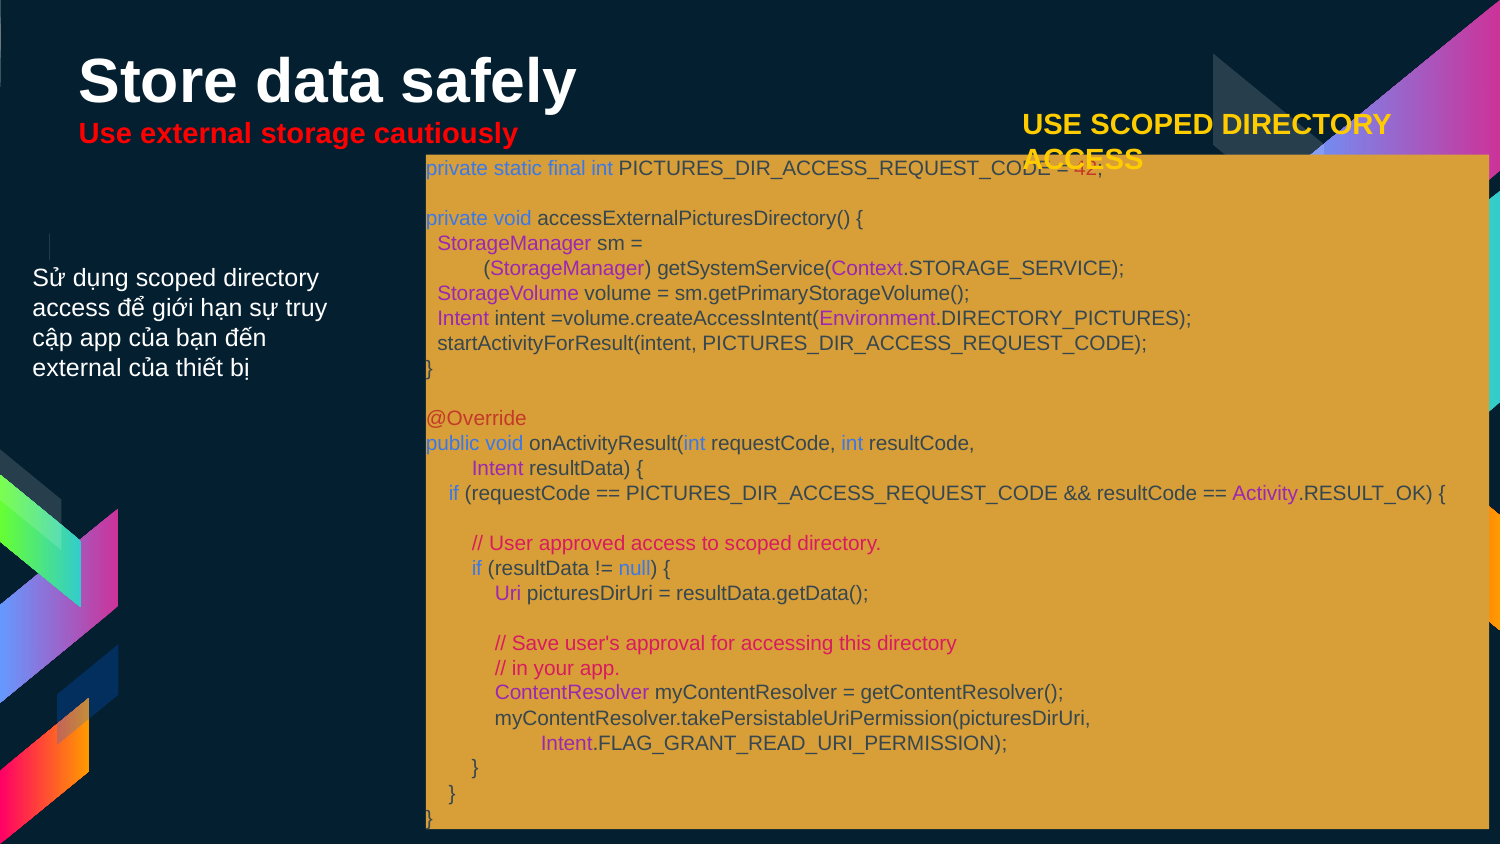

# Store data safely Use external storage cautiously
USE SCOPED DIRECTORY ACCESS
private static final int PICTURES_DIR_ACCESS_REQUEST_CODE = 42;
private void accessExternalPicturesDirectory() {
  StorageManager sm =
          (StorageManager) getSystemService(Context.STORAGE_SERVICE);
  StorageVolume volume = sm.getPrimaryStorageVolume();
  Intent intent =volume.createAccessIntent(Environment.DIRECTORY_PICTURES);
  startActivityForResult(intent, PICTURES_DIR_ACCESS_REQUEST_CODE);
}
@Override
public void onActivityResult(int requestCode, int resultCode,
        Intent resultData) {
    if (requestCode == PICTURES_DIR_ACCESS_REQUEST_CODE && resultCode == Activity.RESULT_OK) {
        // User approved access to scoped directory.
        if (resultData != null) {
            Uri picturesDirUri = resultData.getData();
            // Save user's approval for accessing this directory
            // in your app.
            ContentResolver myContentResolver = getContentResolver();
            myContentResolver.takePersistableUriPermission(picturesDirUri,
                    Intent.FLAG_GRANT_READ_URI_PERMISSION);
        }
    }
}

Sử dụng scoped directory access để giới hạn sự truy cập app của bạn đến external của thiết bị
20